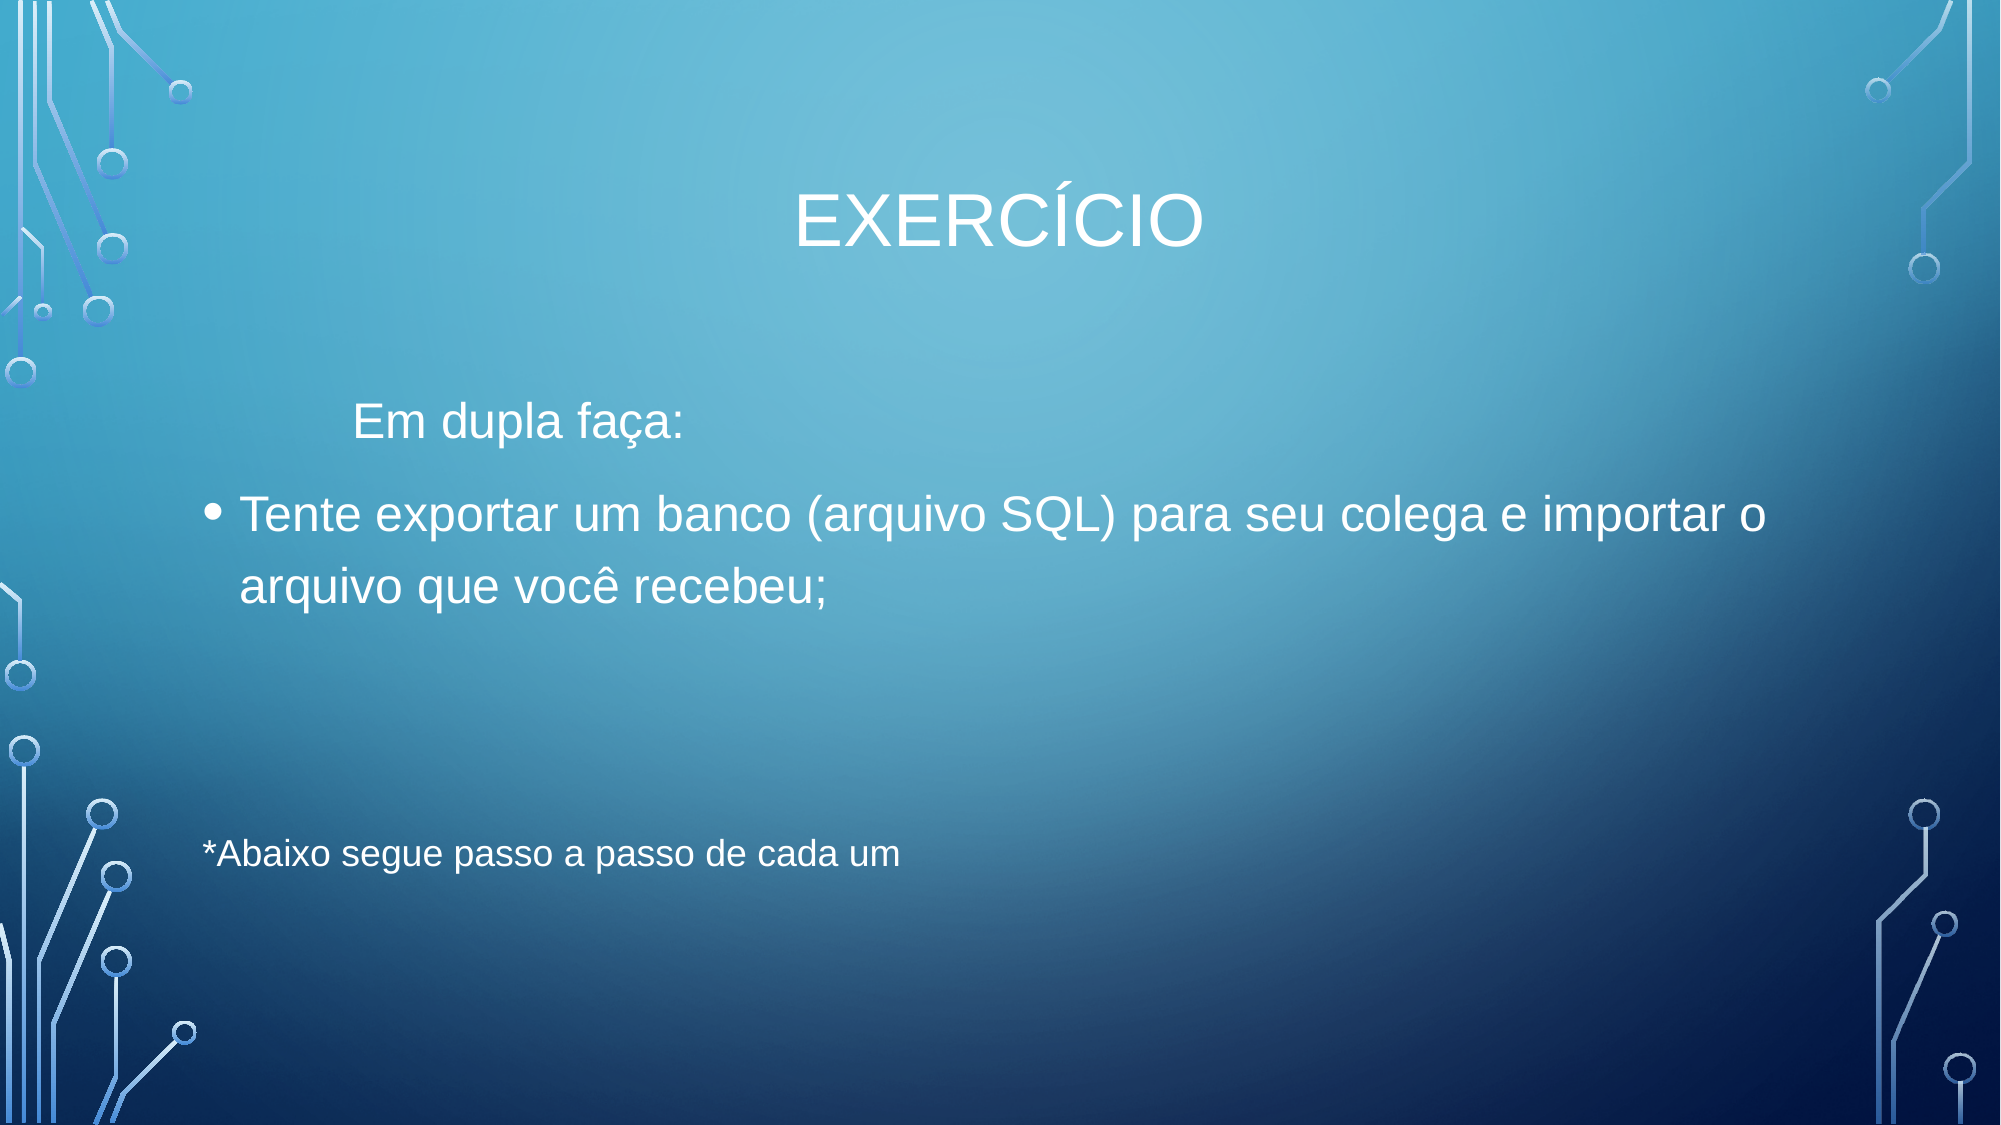

# Exercício
	Em dupla faça:
Tente exportar um banco (arquivo SQL) para seu colega e importar o arquivo que você recebeu;

*Abaixo segue passo a passo de cada um